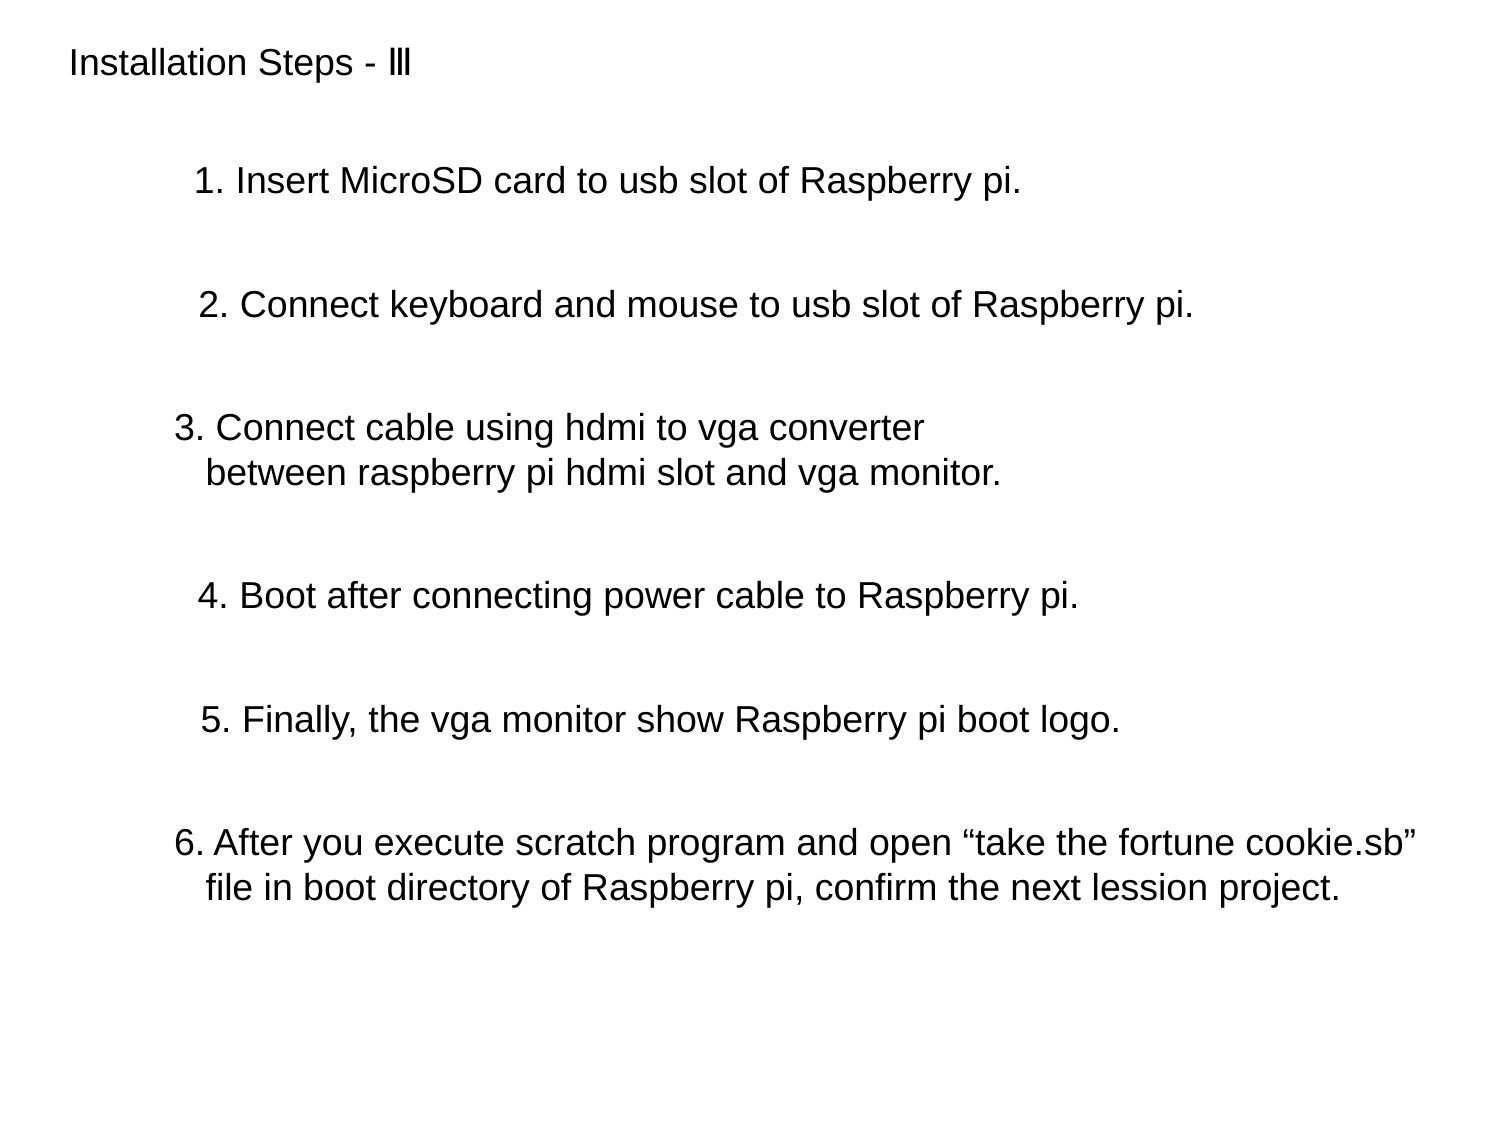

Installation Steps - Ⅲ
1. Insert MicroSD card to usb slot of Raspberry pi.
2. Connect keyboard and mouse to usb slot of Raspberry pi.
3. Connect cable using hdmi to vga converter
   between raspberry pi hdmi slot and vga monitor.
4. Boot after connecting power cable to Raspberry pi.
5. Finally, the vga monitor show Raspberry pi boot logo.
6. After you execute scratch program and open “take the fortune cookie.sb”
   file in boot directory of Raspberry pi, confirm the next lession project.